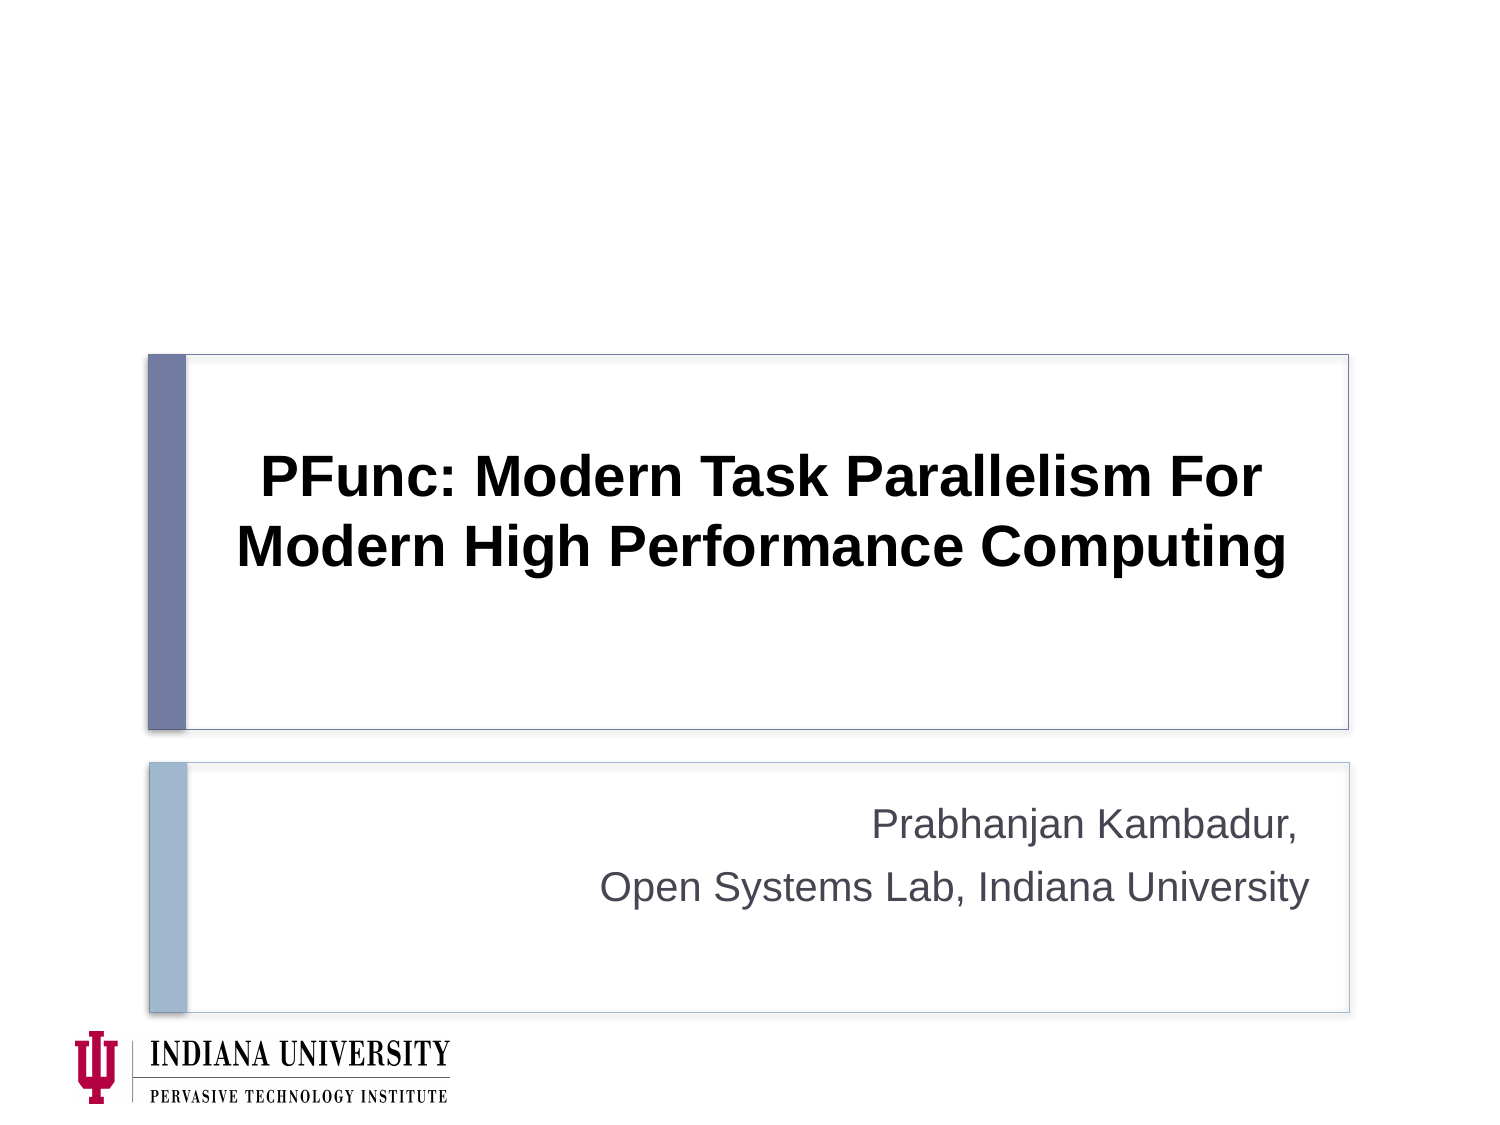

# PFunc: Modern Task Parallelism For Modern High Performance Computing
Prabhanjan Kambadur,
Open Systems Lab, Indiana University